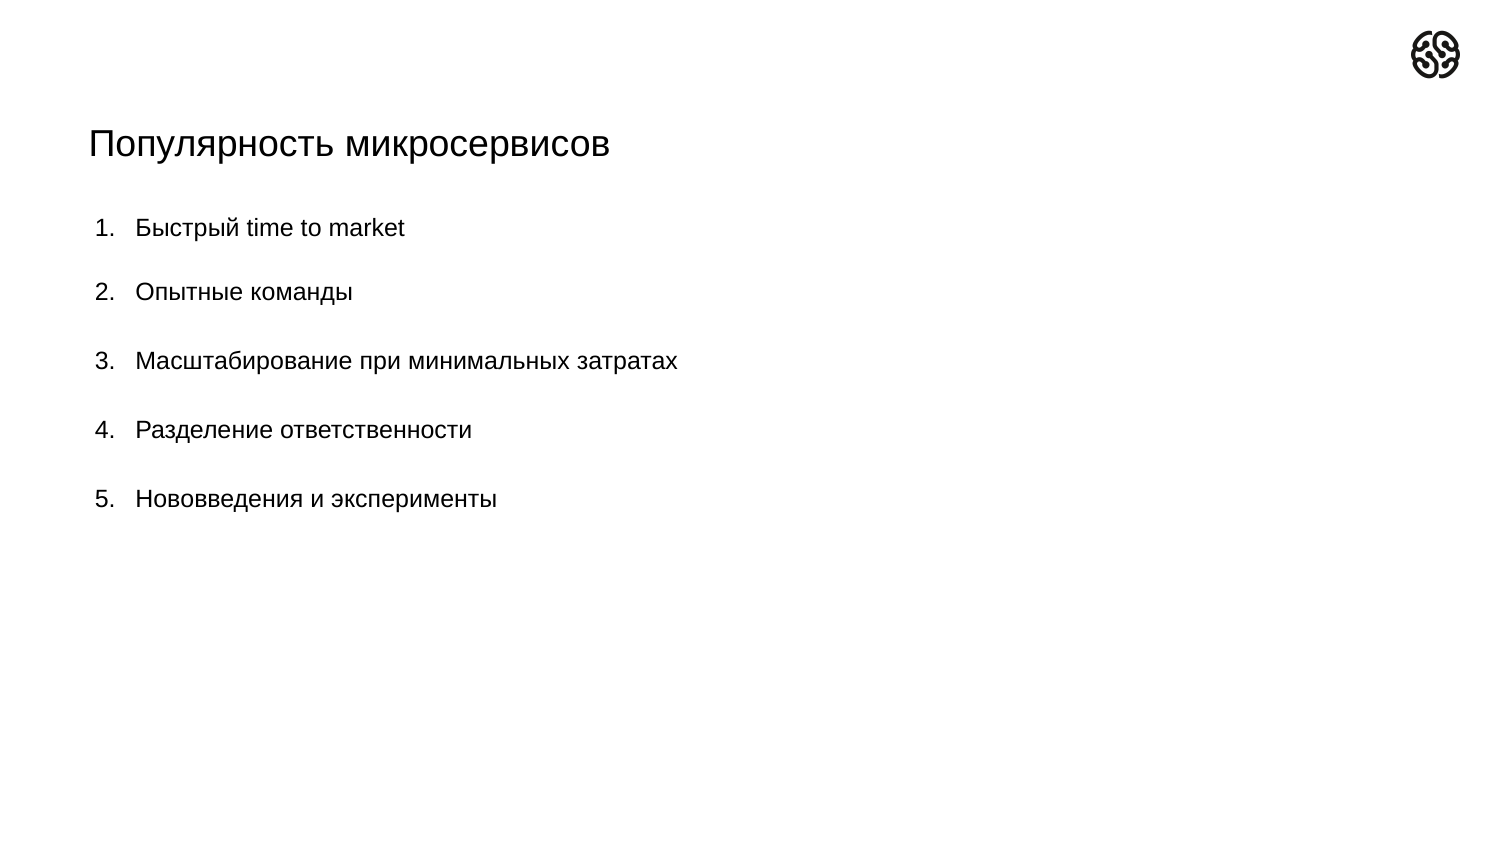

# Популярность микросервисов
Быстрый time to market
Опытные команды
Масштабирование при минимальных затратах
Разделение ответственности
Нововведения и эксперименты